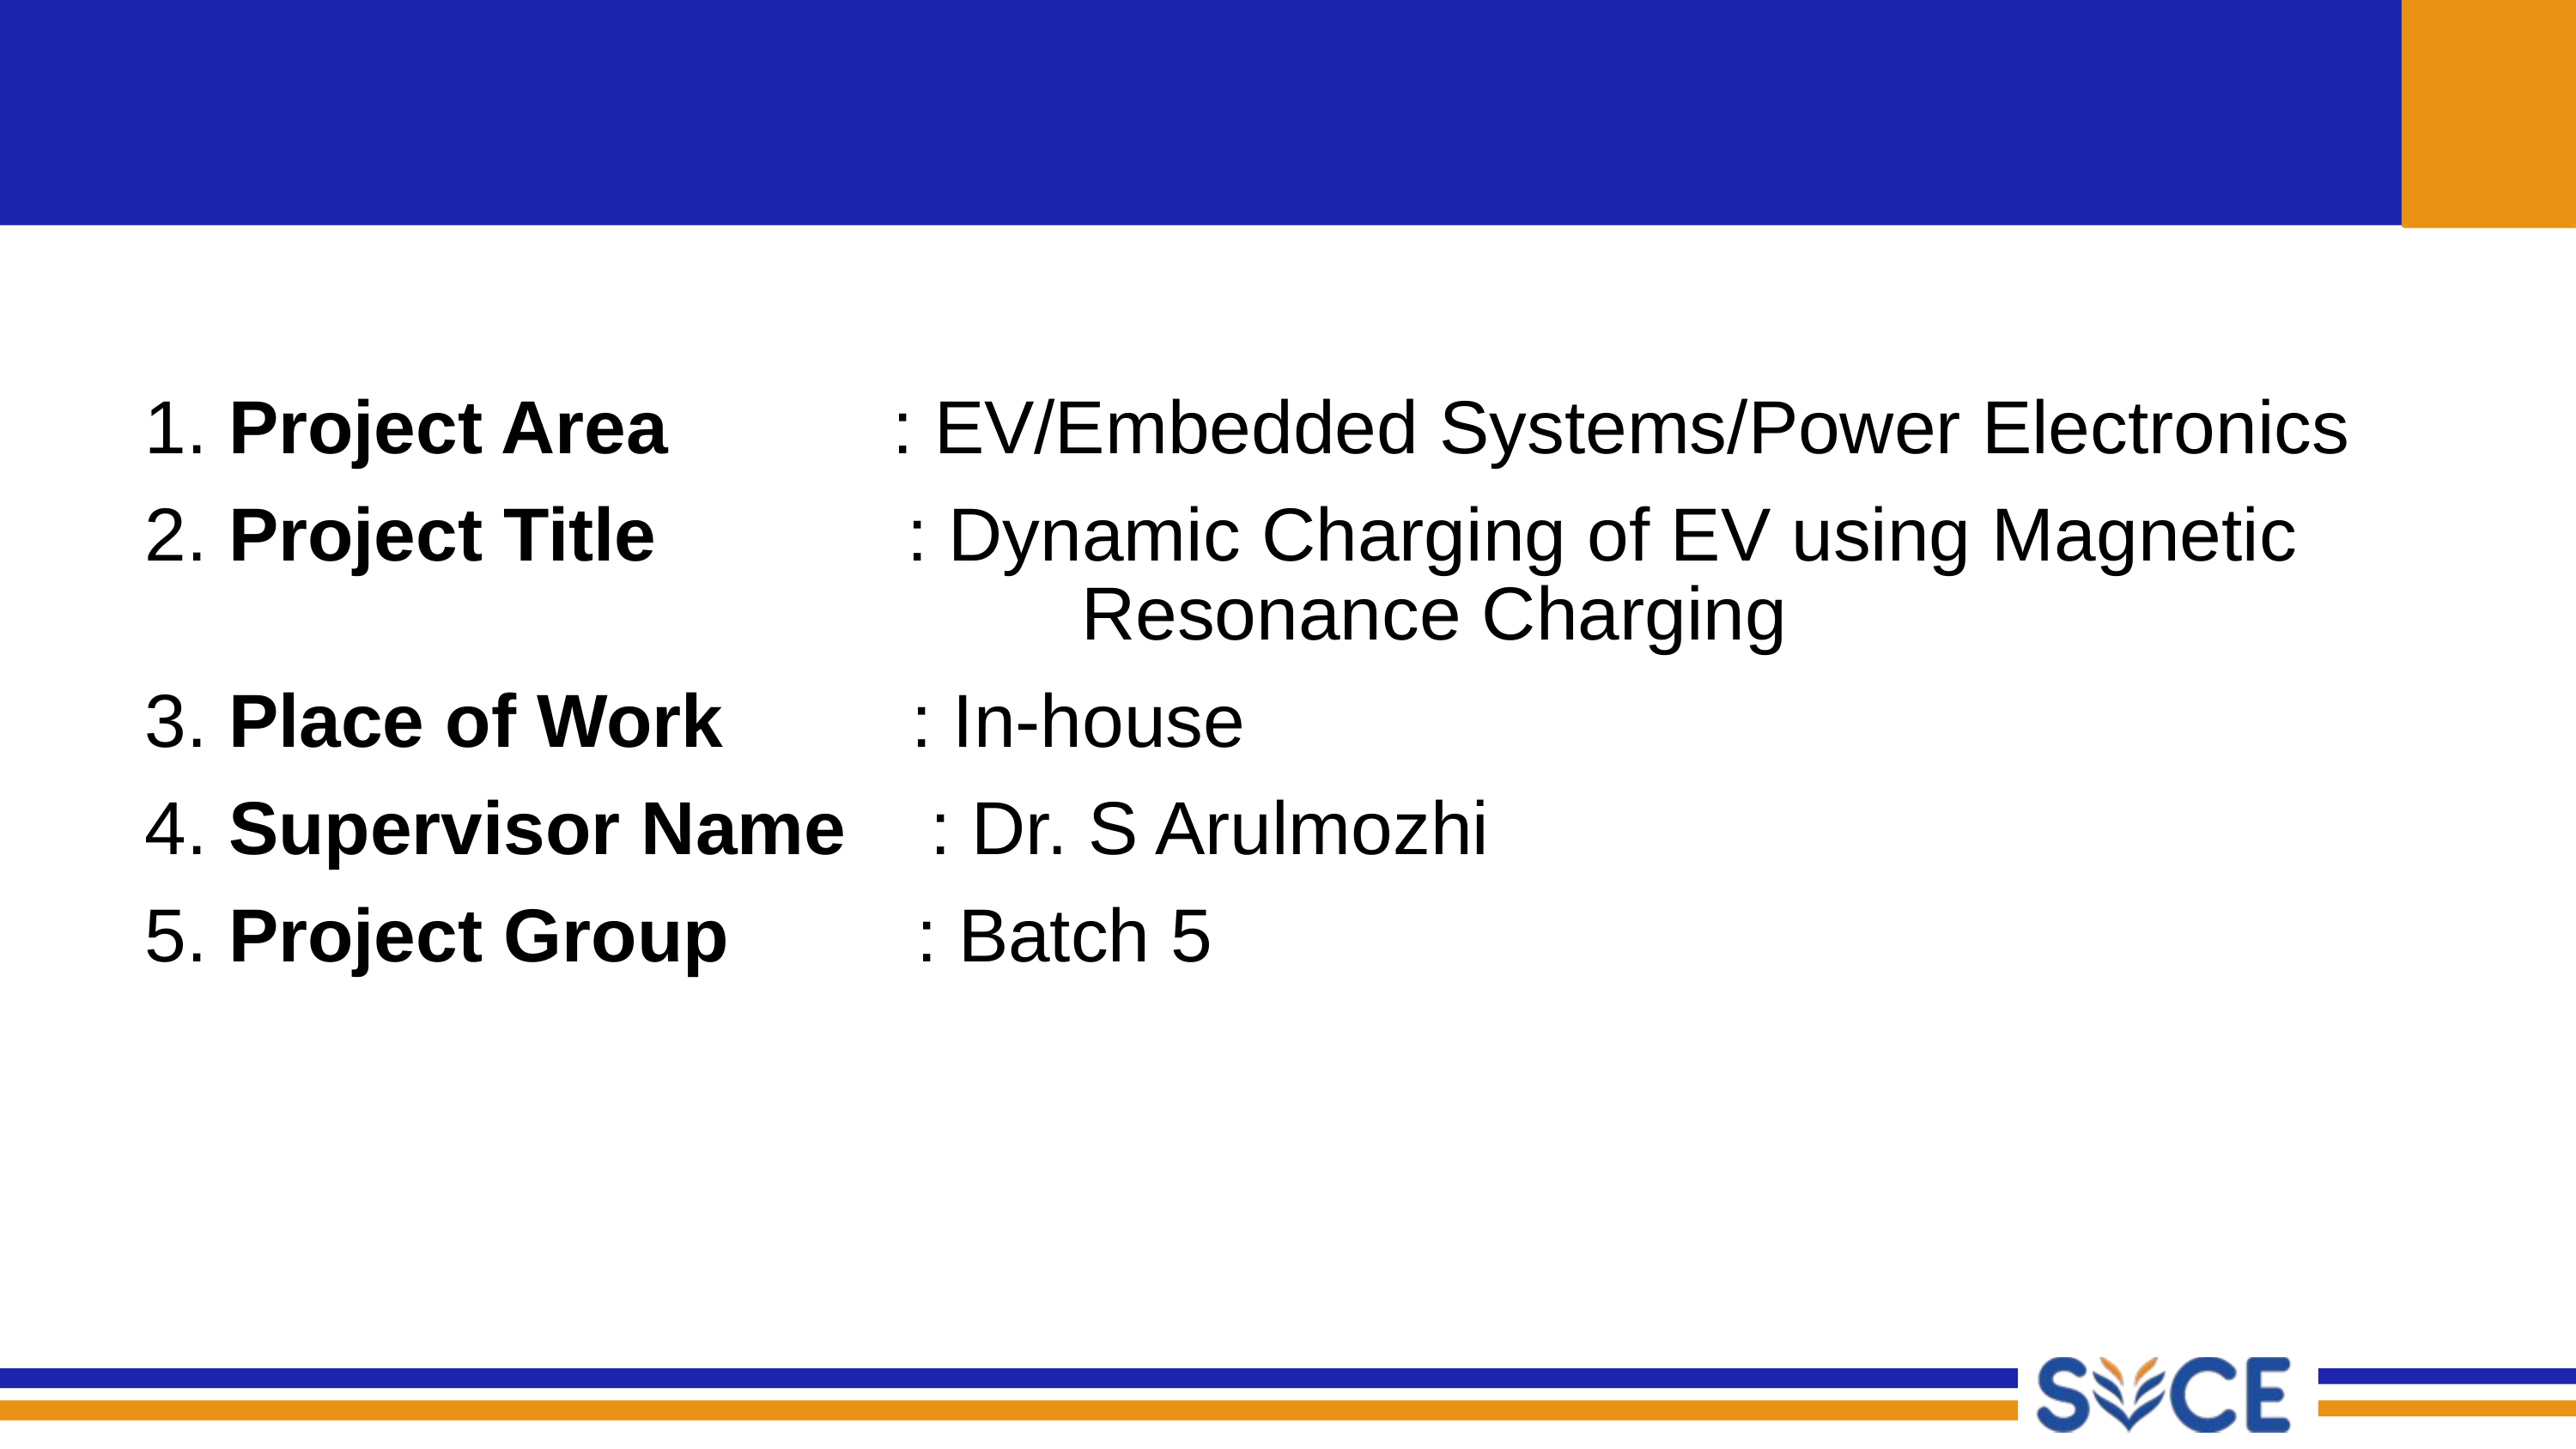

1. Project Area     	     : EV/Embedded Systems/Power Electronics

2. Project Title            : Dynamic Charging of EV using Magnetic             .                                      Resonance Charging

3. Place of Work         : In-house

4. Supervisor Name    : Dr. S Arulmozhi

5. Project Group         : Batch 5